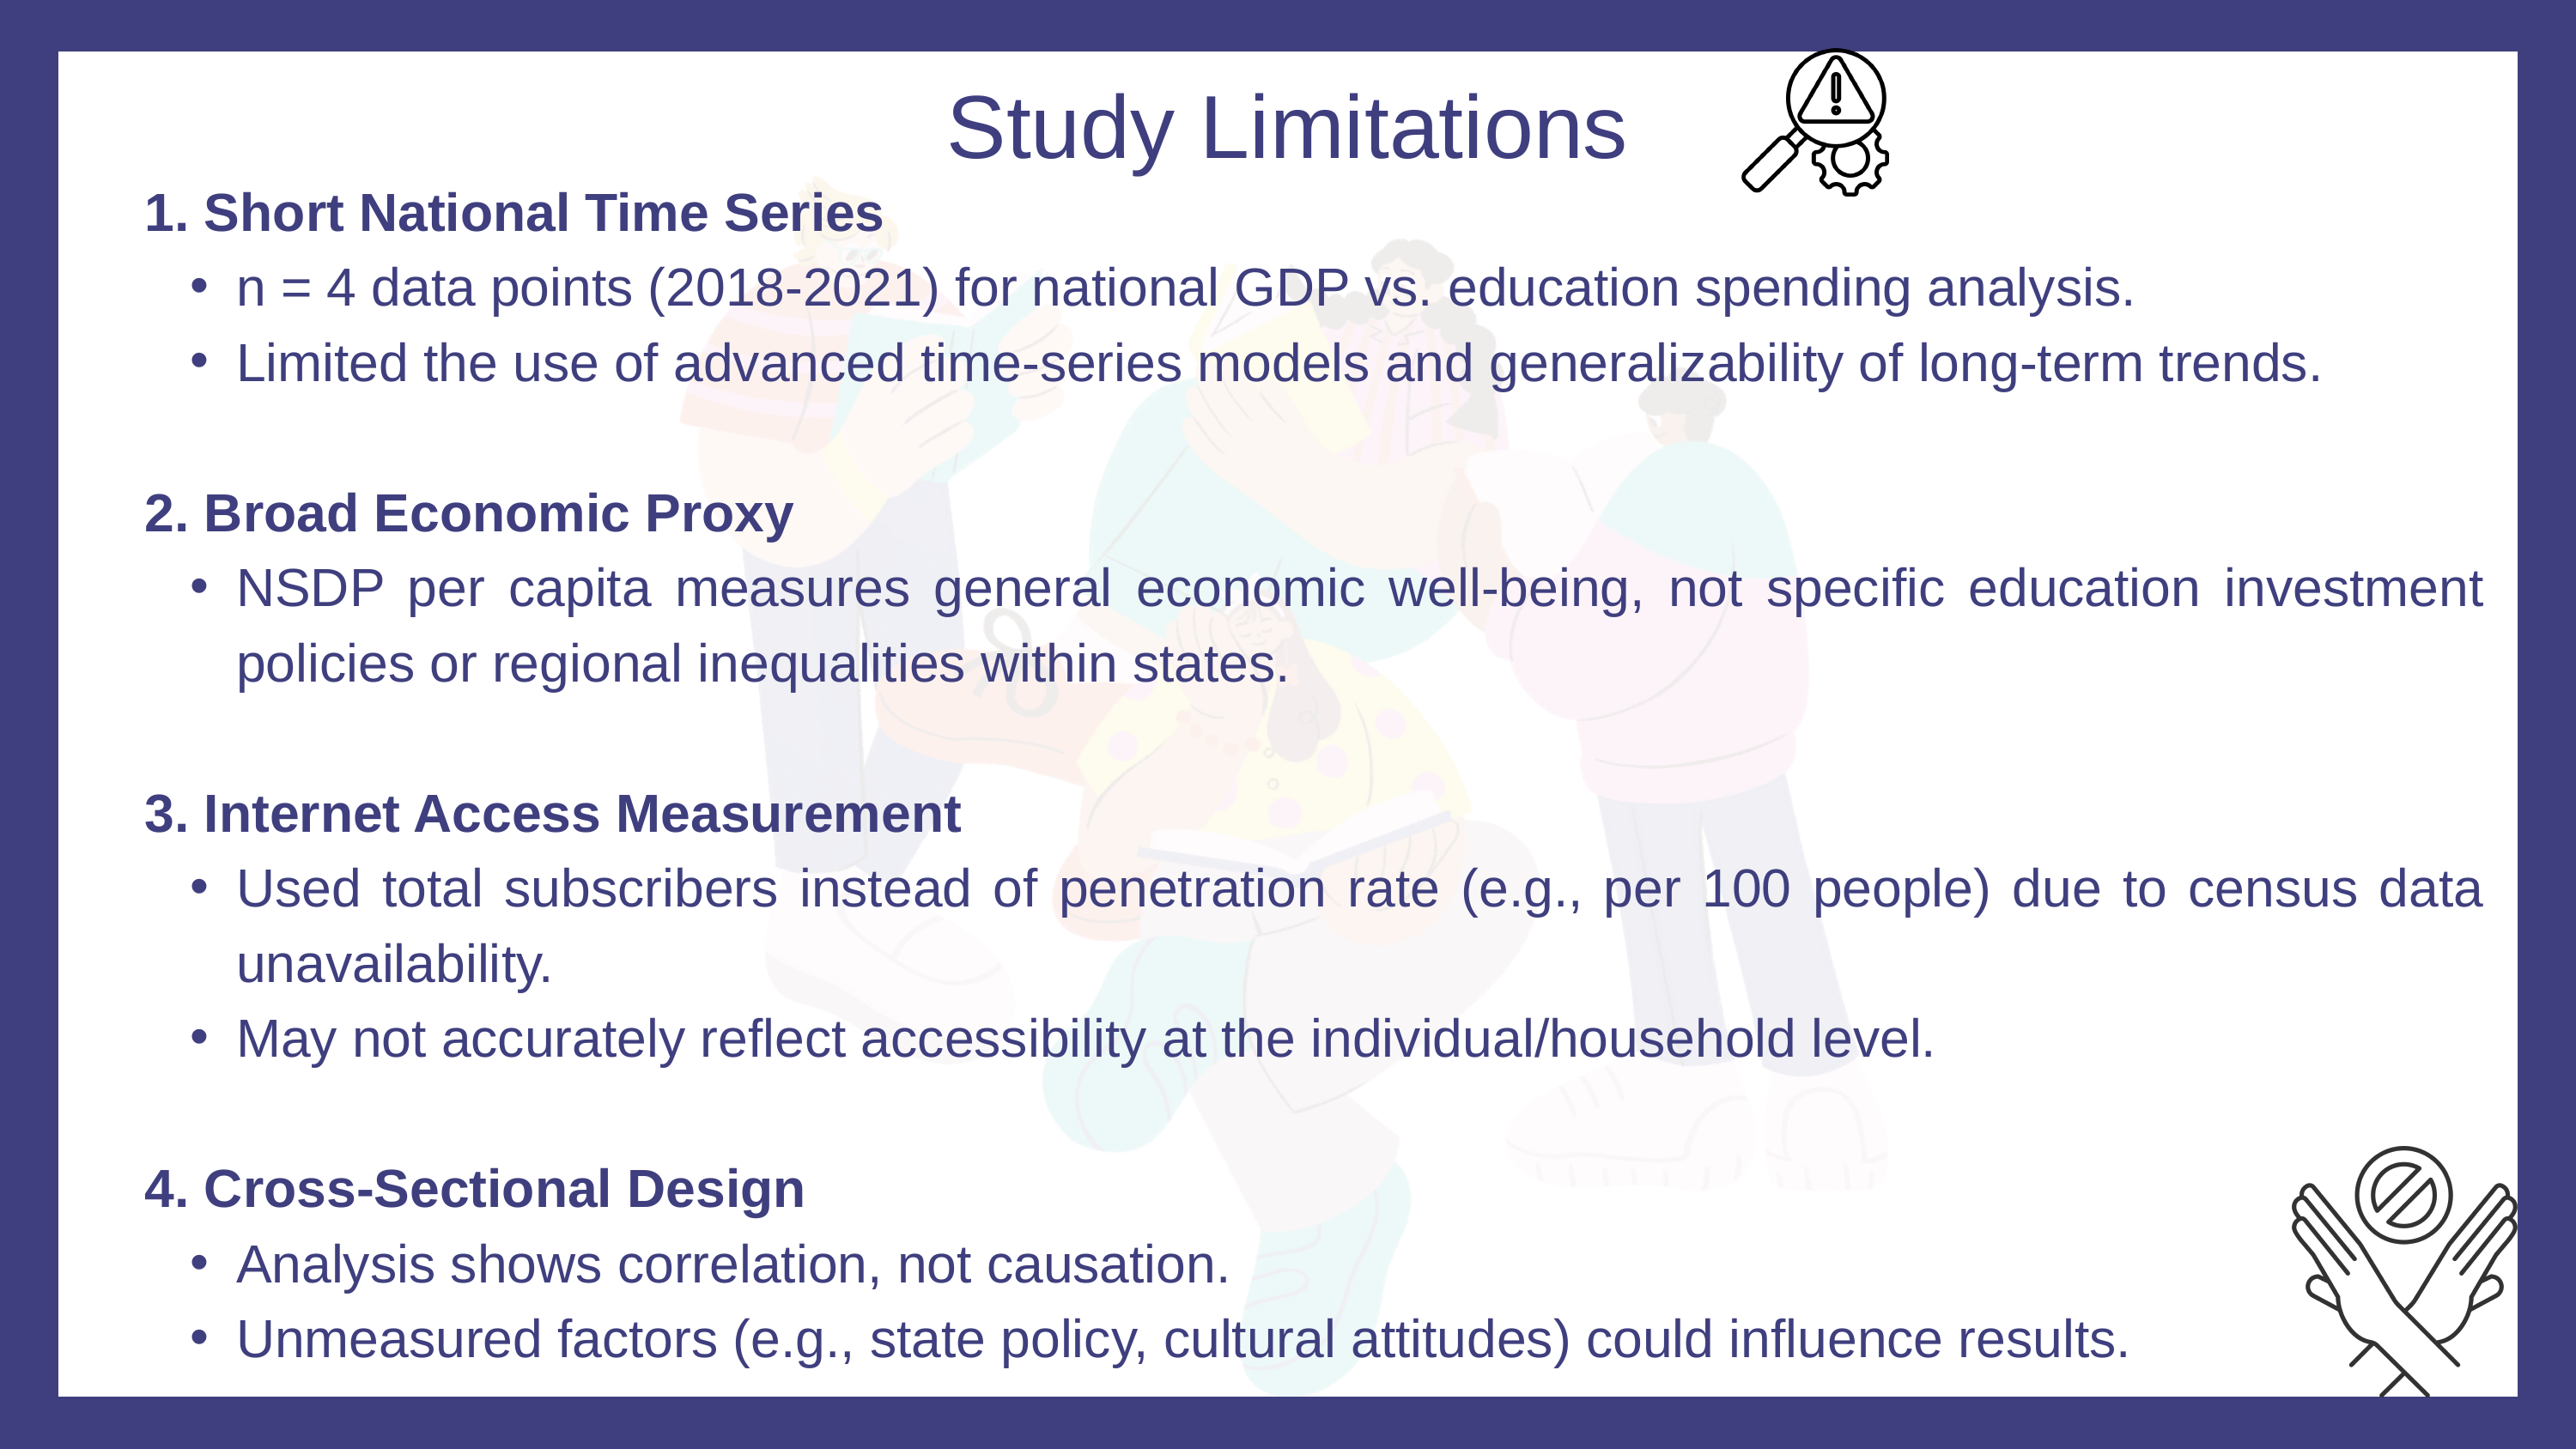

Study Limitations
1. Short National Time Series
n = 4 data points (2018-2021) for national GDP vs. education spending analysis.
Limited the use of advanced time-series models and generalizability of long-term trends.

2. Broad Economic Proxy
NSDP per capita measures general economic well-being, not specific education investment policies or regional inequalities within states.

3. Internet Access Measurement
Used total subscribers instead of penetration rate (e.g., per 100 people) due to census data unavailability.
May not accurately reflect accessibility at the individual/household level.

4. Cross-Sectional Design
Analysis shows correlation, not causation.
Unmeasured factors (e.g., state policy, cultural attitudes) could influence results.